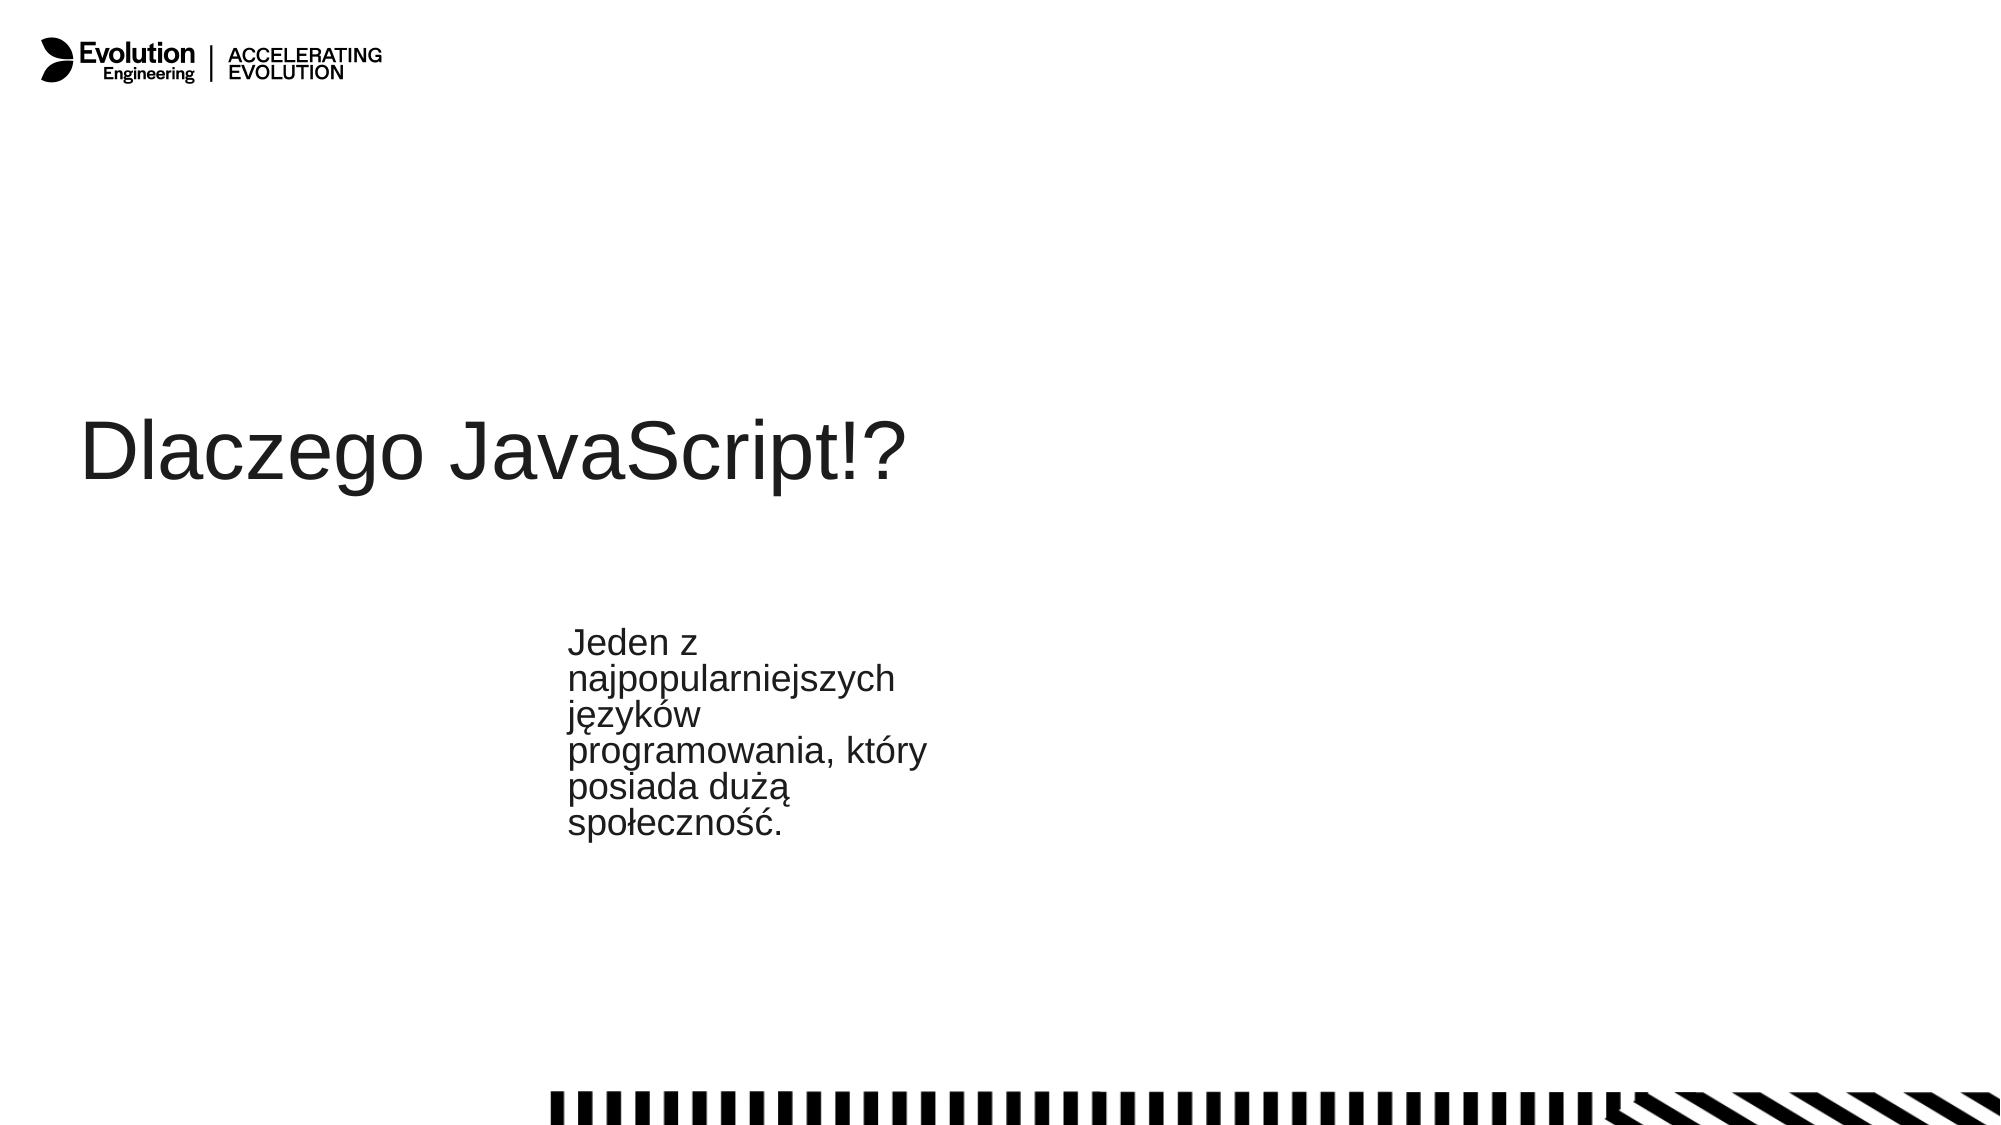

Dlaczego JavaScript!?
Jeden z najpopularniejszych języków programowania, który posiada dużą społeczność.